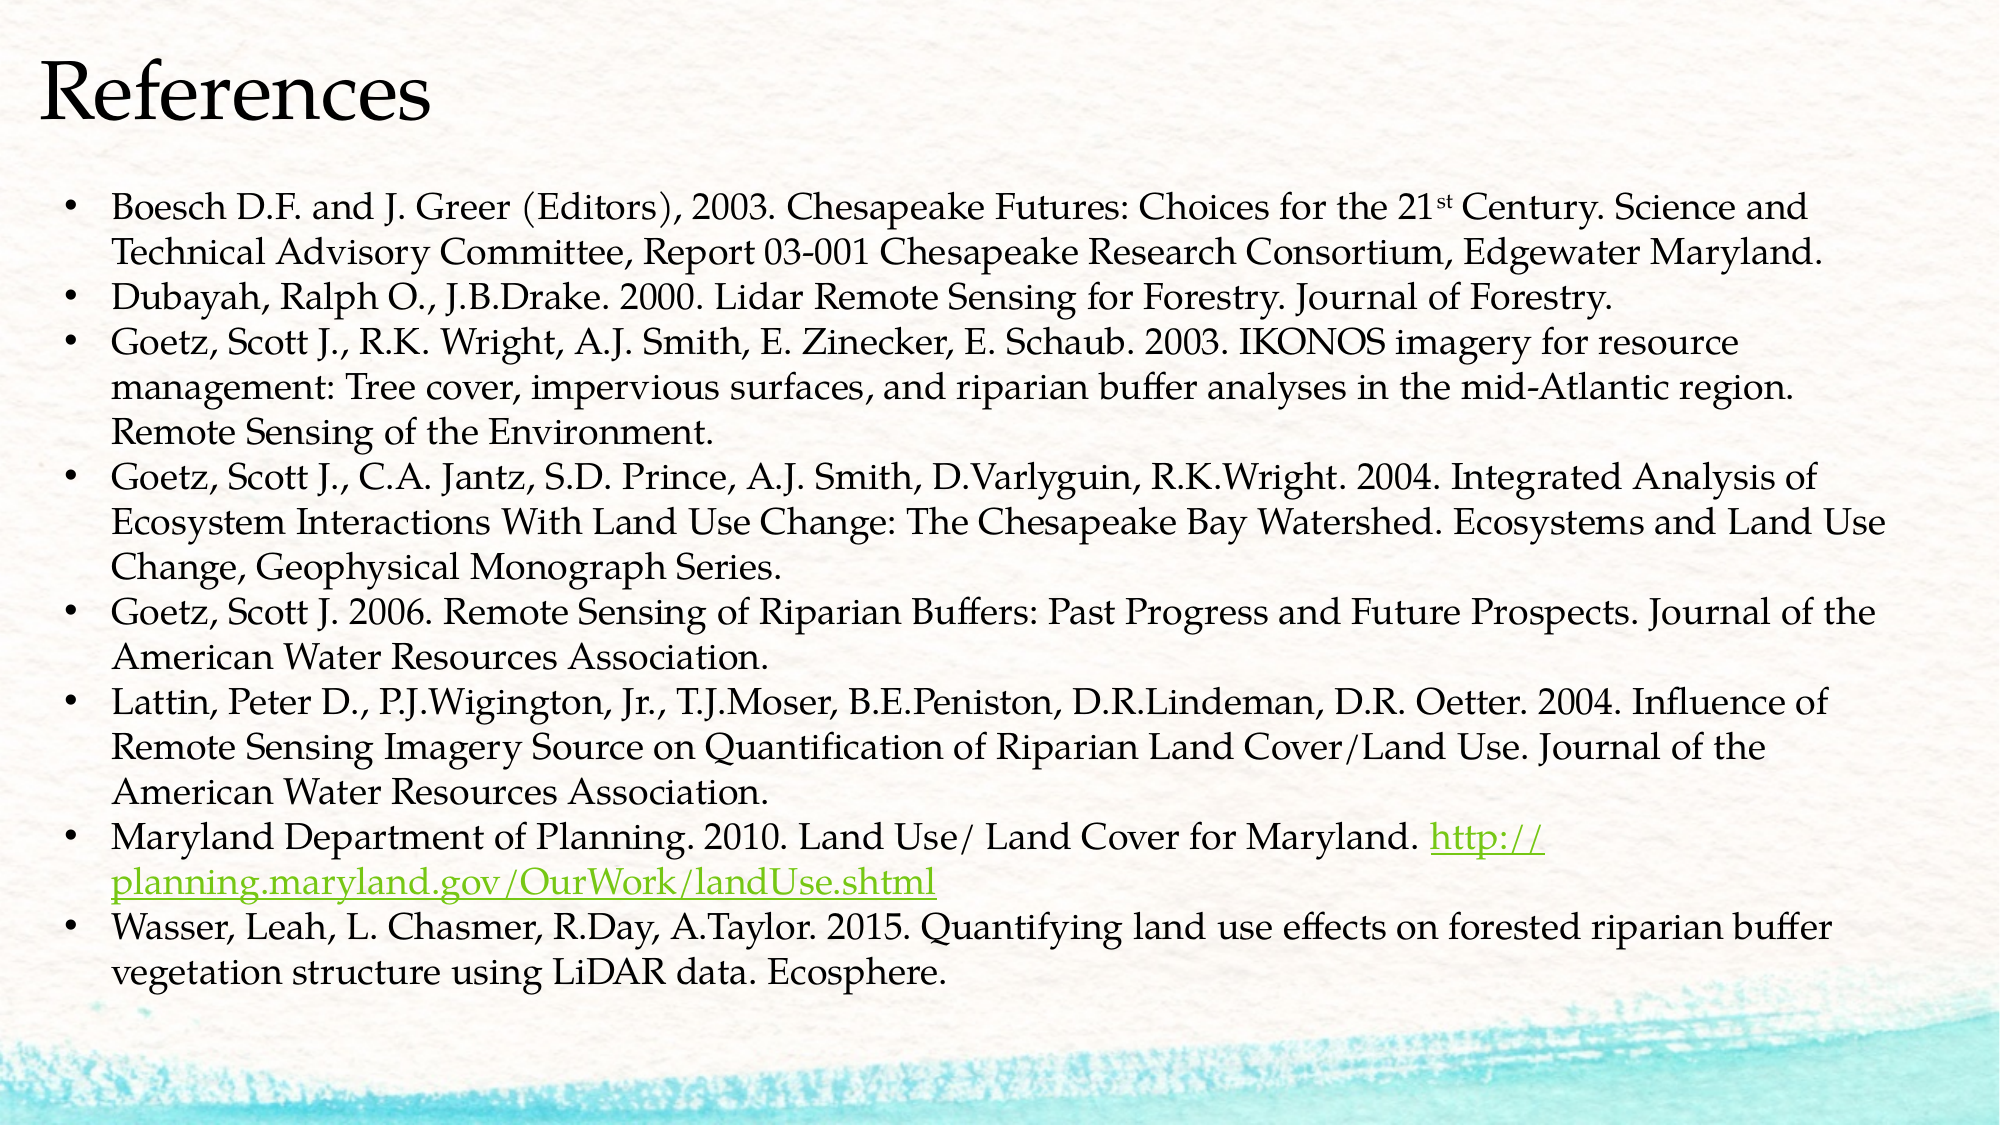

References
Boesch D.F. and J. Greer (Editors), 2003. Chesapeake Futures: Choices for the 21st Century. Science and Technical Advisory Committee, Report 03-001 Chesapeake Research Consortium, Edgewater Maryland.
Dubayah, Ralph O., J.B.Drake. 2000. Lidar Remote Sensing for Forestry. Journal of Forestry.
Goetz, Scott J., R.K. Wright, A.J. Smith, E. Zinecker, E. Schaub. 2003. IKONOS imagery for resource management: Tree cover, impervious surfaces, and riparian buffer analyses in the mid-Atlantic region. Remote Sensing of the Environment.
Goetz, Scott J., C.A. Jantz, S.D. Prince, A.J. Smith, D.Varlyguin, R.K.Wright. 2004. Integrated Analysis of Ecosystem Interactions With Land Use Change: The Chesapeake Bay Watershed. Ecosystems and Land Use Change, Geophysical Monograph Series.
Goetz, Scott J. 2006. Remote Sensing of Riparian Buffers: Past Progress and Future Prospects. Journal of the American Water Resources Association.
Lattin, Peter D., P.J.Wigington, Jr., T.J.Moser, B.E.Peniston, D.R.Lindeman, D.R. Oetter. 2004. Influence of Remote Sensing Imagery Source on Quantification of Riparian Land Cover/Land Use. Journal of the American Water Resources Association.
Maryland Department of Planning. 2010. Land Use/ Land Cover for Maryland. http://planning.maryland.gov/OurWork/landUse.shtml
Wasser, Leah, L. Chasmer, R.Day, A.Taylor. 2015. Quantifying land use effects on forested riparian buffer vegetation structure using LiDAR data. Ecosphere.